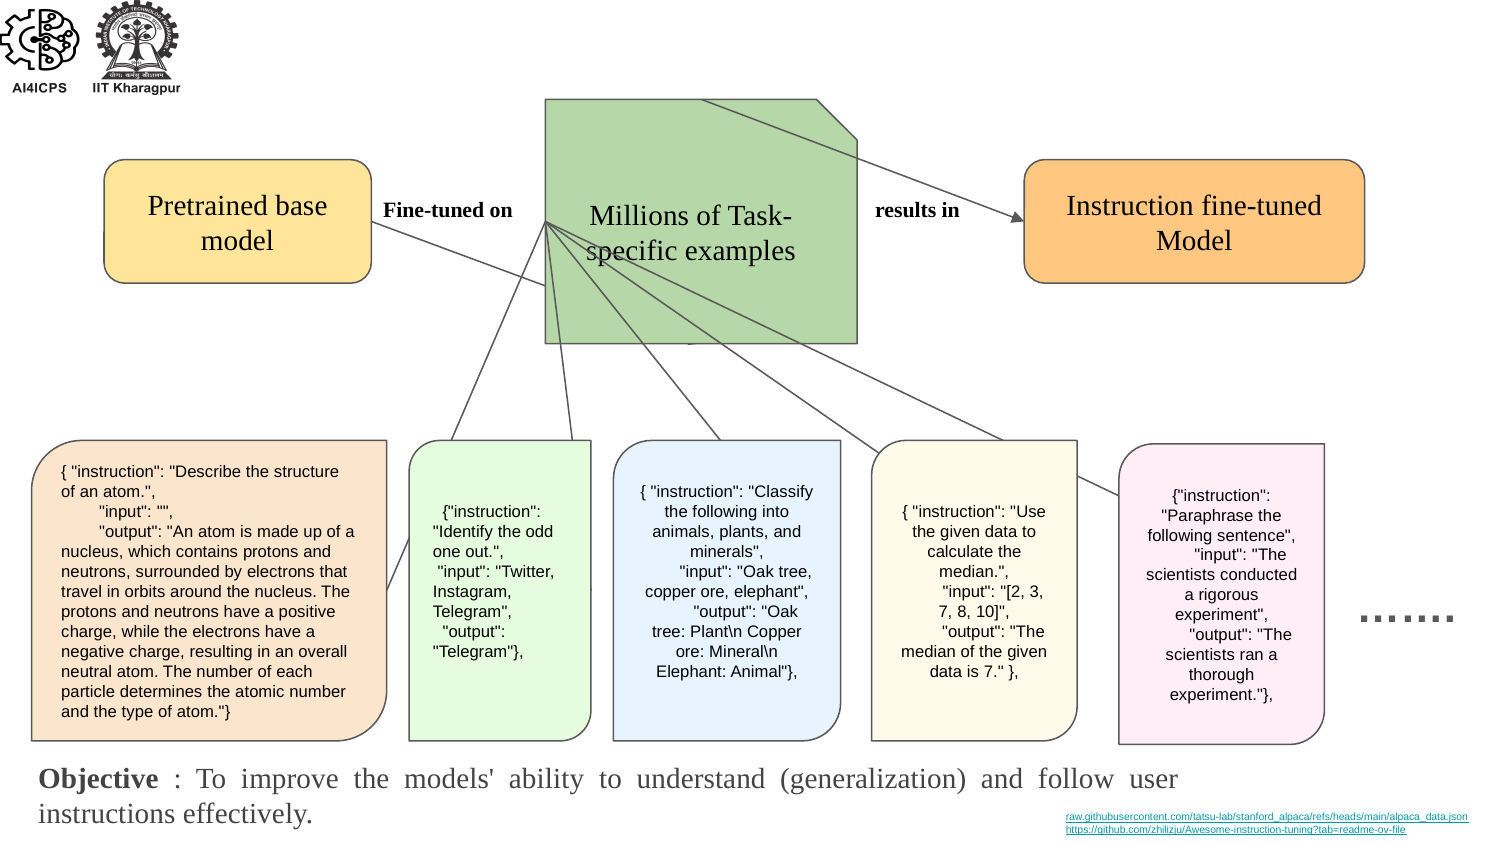

Millions of Task-specific examples
Pretrained base model
Instruction fine-tuned Model
Fine-tuned on
results in
{ "instruction": "Describe the structure of an atom.",
        "input": "",
        "output": "An atom is made up of a nucleus, which contains protons and neutrons, surrounded by electrons that travel in orbits around the nucleus. The protons and neutrons have a positive charge, while the electrons have a negative charge, resulting in an overall neutral atom. The number of each particle determines the atomic number and the type of atom."}
  {"instruction": "Identify the odd one out.",
 "input": "Twitter, Instagram, Telegram",
  "output": "Telegram"},

{ "instruction": "Classify the following into animals, plants, and minerals",
        "input": "Oak tree, copper ore, elephant",
        "output": "Oak tree: Plant\n Copper ore: Mineral\n Elephant: Animal"},

{ "instruction": "Use the given data to calculate the median.",
        "input": "[2, 3, 7, 8, 10]",
        "output": "The median of the given data is 7." },
{"instruction": "Paraphrase the following sentence",
        "input": "The scientists conducted a rigorous experiment",
        "output": "The scientists ran a thorough experiment."},
…….
Objective : To improve the models' ability to understand (generalization) and follow user instructions effectively.
raw.githubusercontent.com/tatsu-lab/stanford_alpaca/refs/heads/main/alpaca_data.json
https://github.com/zhilizju/Awesome-instruction-tuning?tab=readme-ov-file